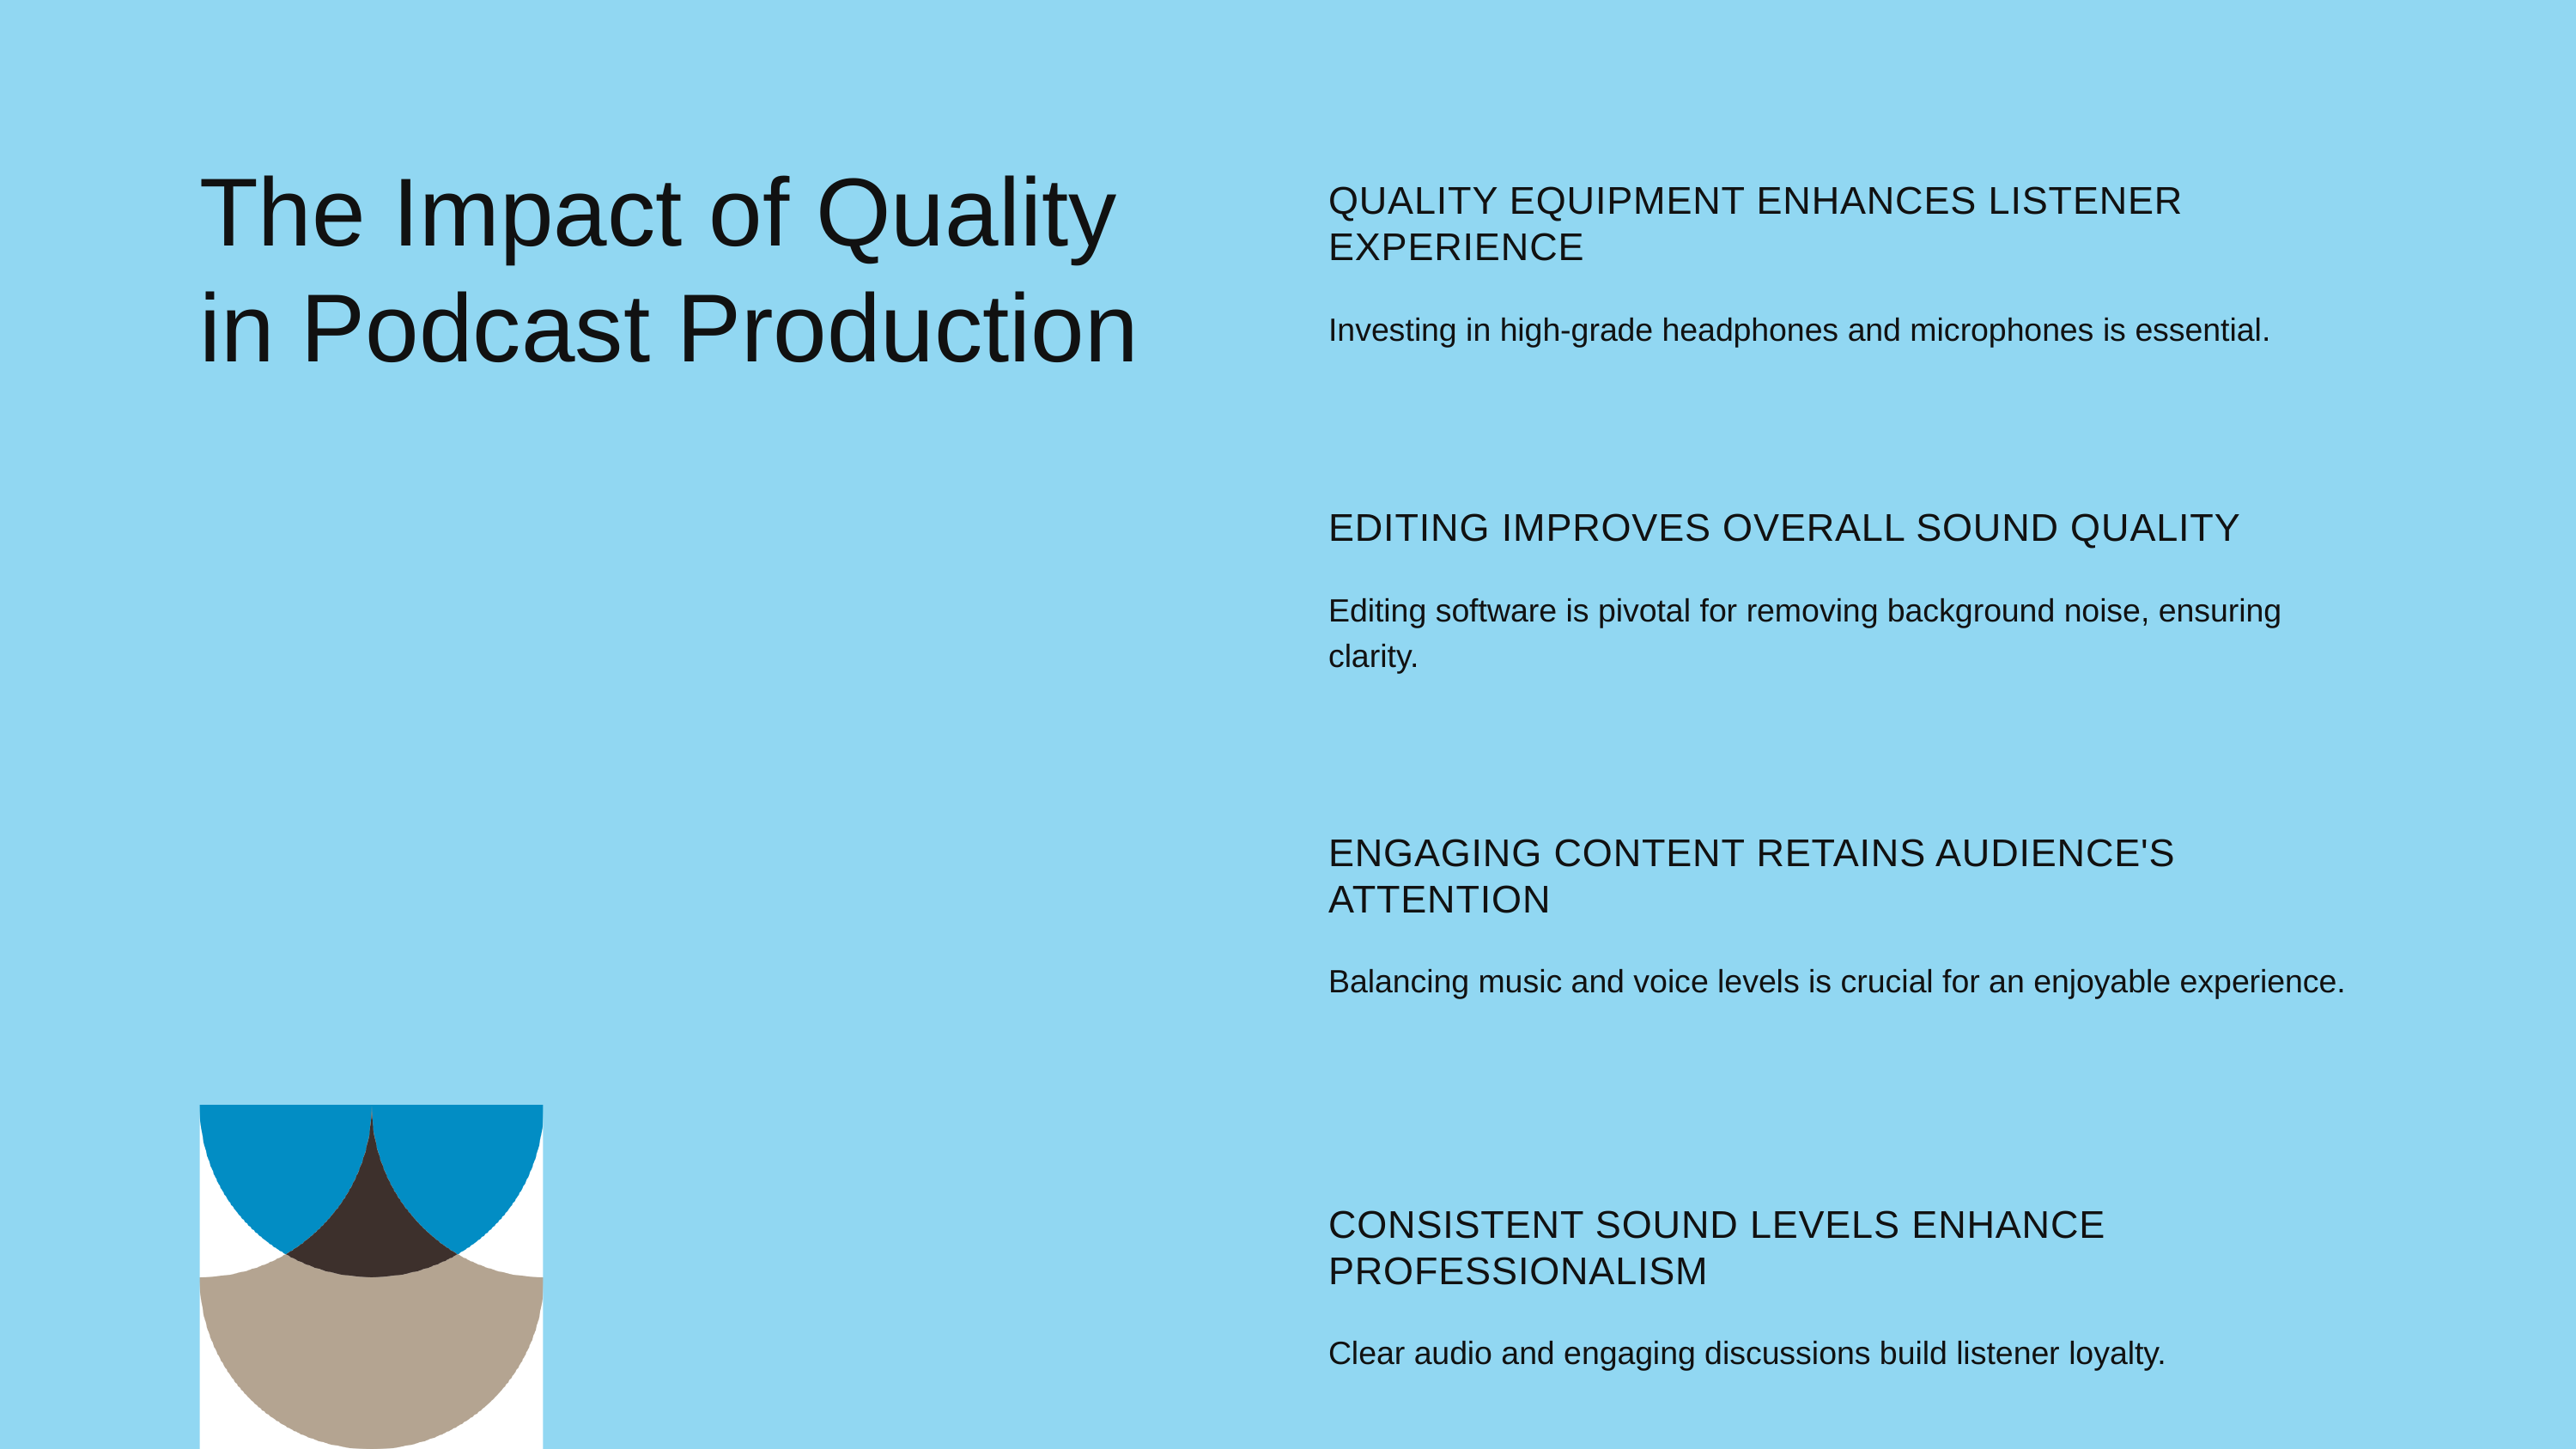

The Impact of Quality in Podcast Production
QUALITY EQUIPMENT ENHANCES LISTENER EXPERIENCE
Investing in high-grade headphones and microphones is essential.
EDITING IMPROVES OVERALL SOUND QUALITY
Editing software is pivotal for removing background noise, ensuring clarity.
ENGAGING CONTENT RETAINS AUDIENCE'S ATTENTION
Balancing music and voice levels is crucial for an enjoyable experience.
CONSISTENT SOUND LEVELS ENHANCE PROFESSIONALISM
Clear audio and engaging discussions build listener loyalty.